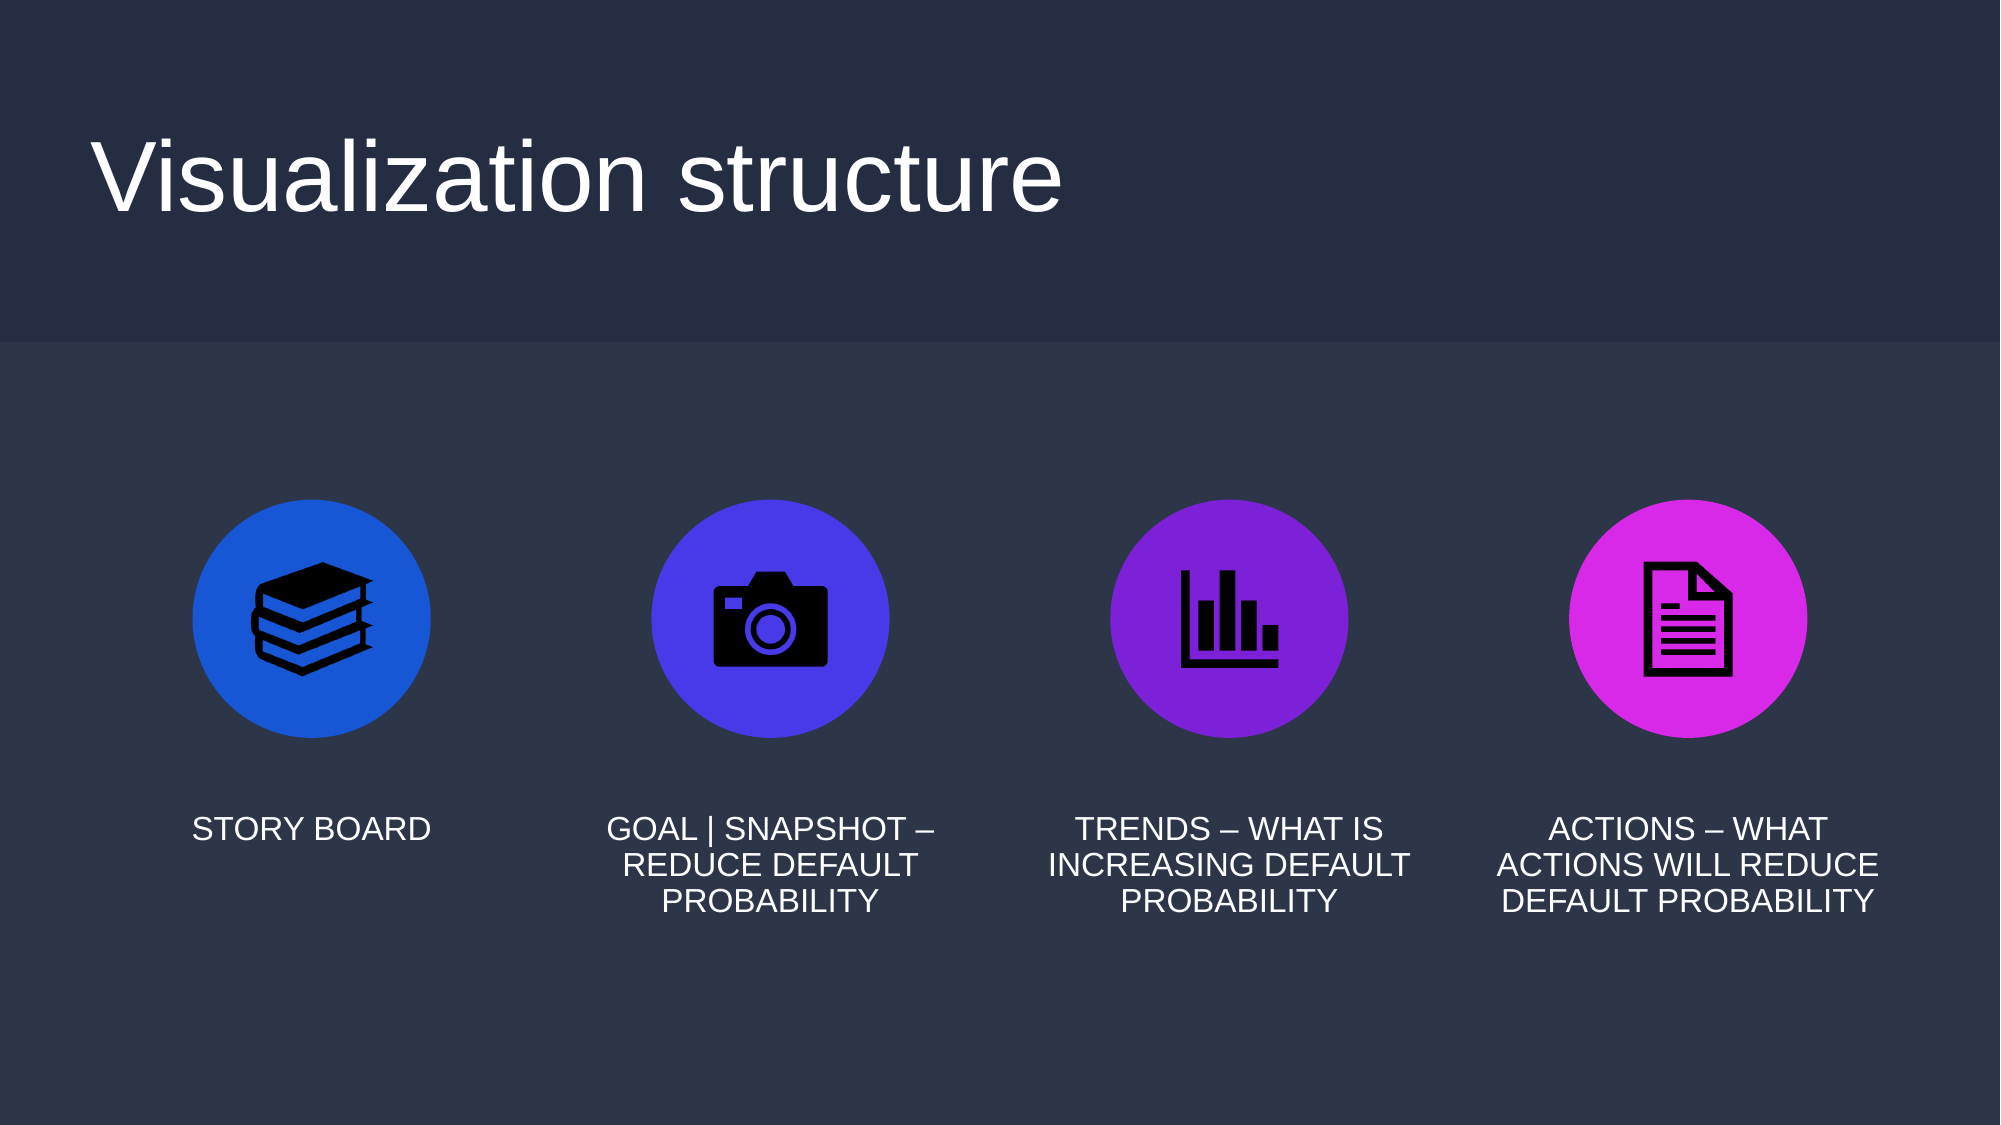

# Visualization structure

Story Board
Goal | Snapshot – Reduce Default Probability
Trends – What is increasing Default Probability
Actions – What Actions will reduce default Probability